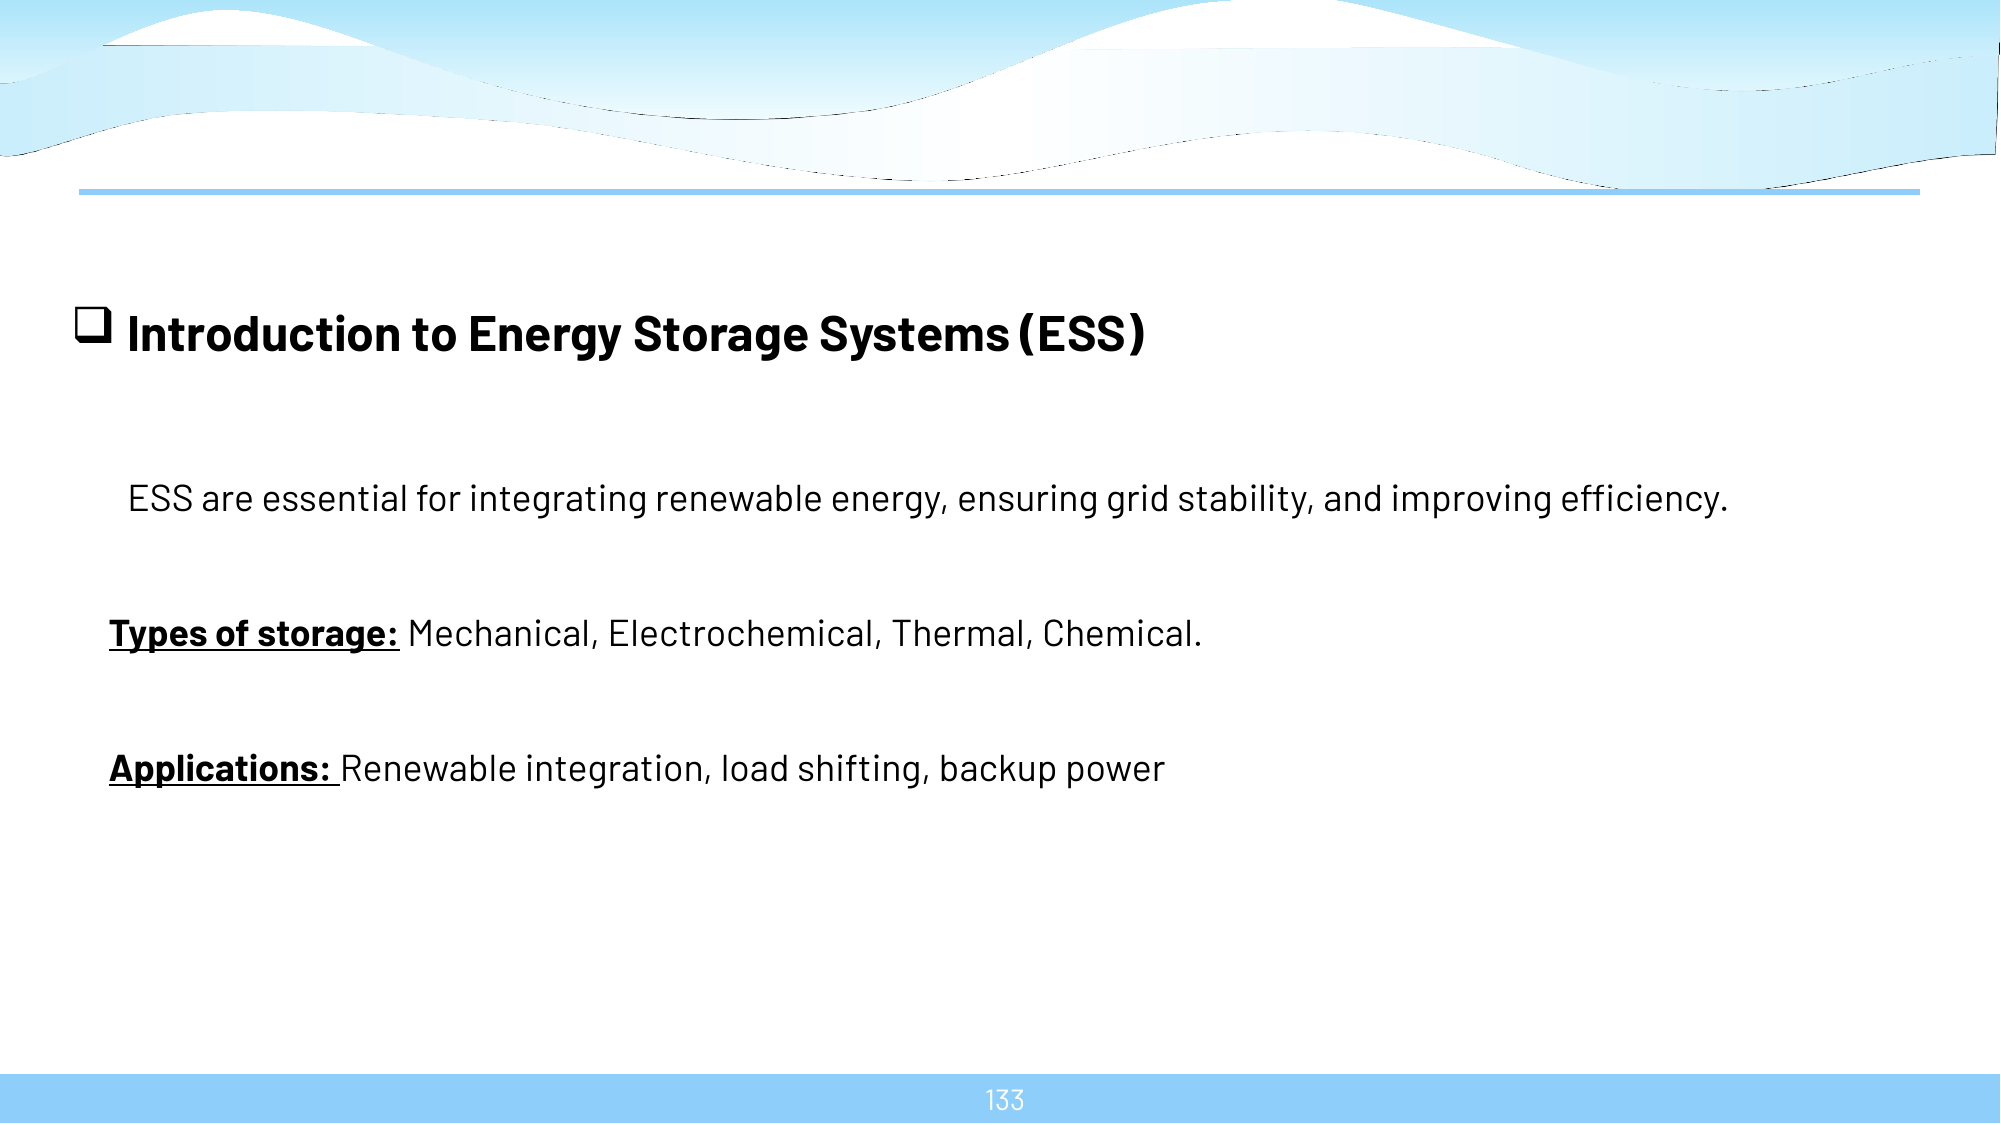

# Storage Systems
Introduction to Energy Storage Systems (ESS)
ESS are essential for integrating renewable energy, ensuring grid stability, and improving efficiency.

     Types of storage: Mechanical, Electrochemical, Thermal, Chemical.
     Applications: Renewable integration, load shifting, backup power
133